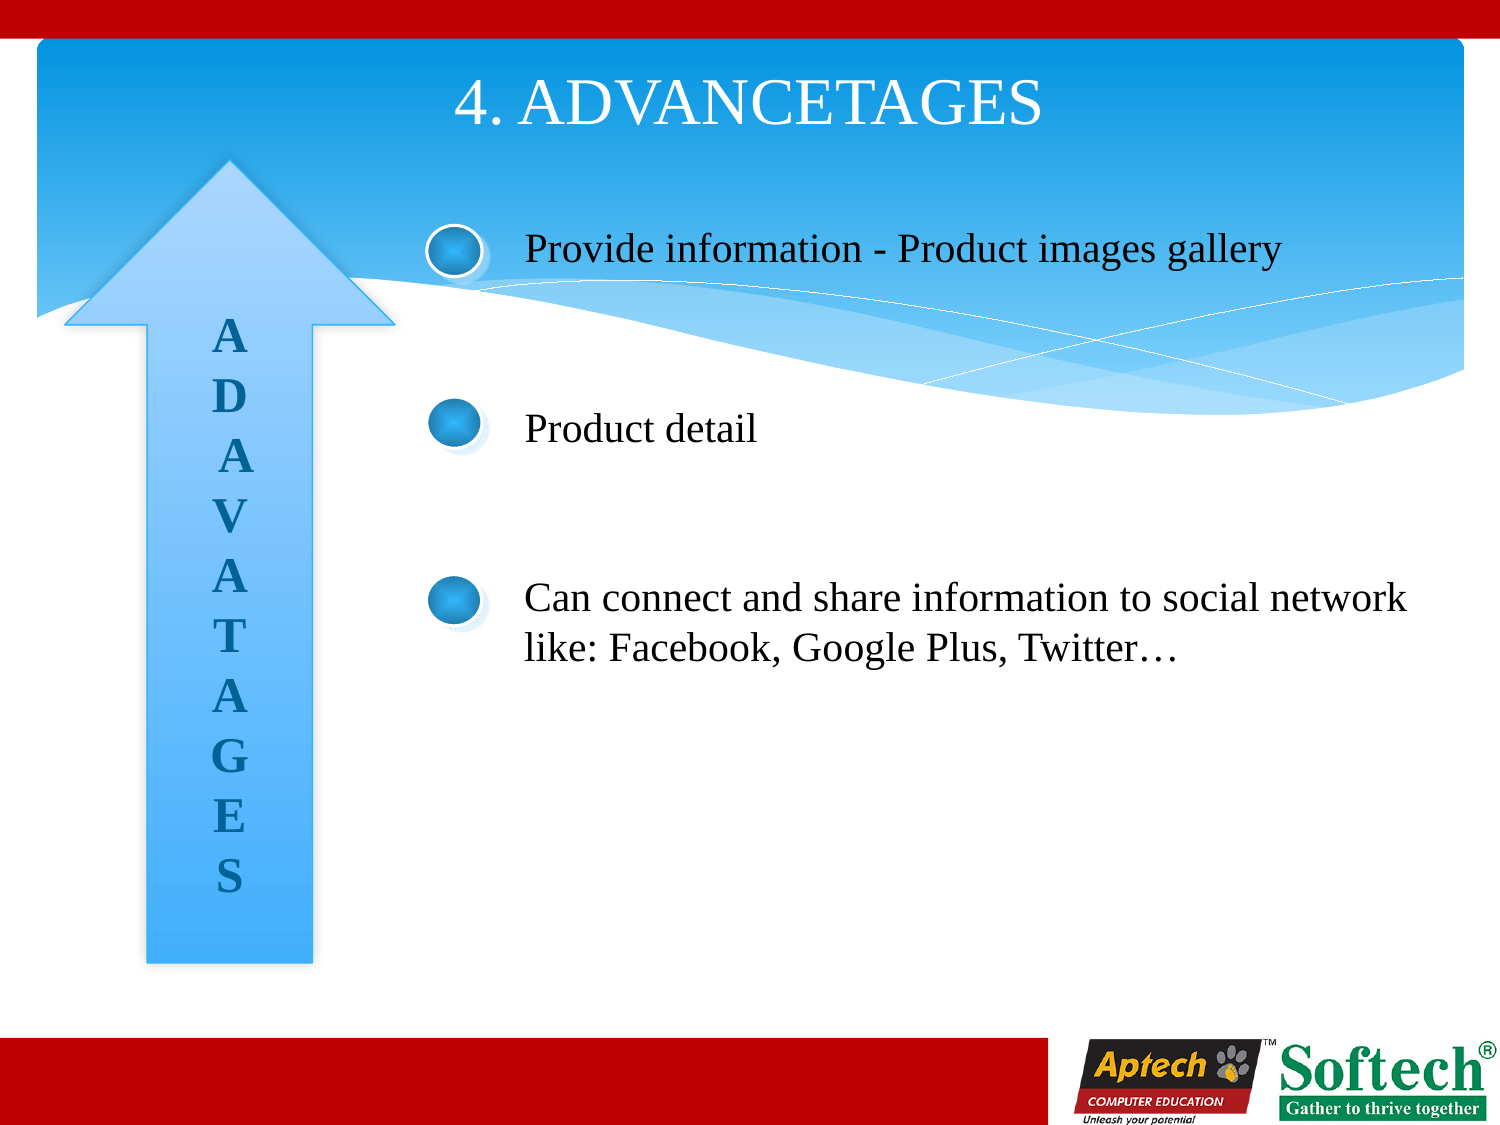

# 4. ADVANCETAGES
A
D
 A
V
A
T
A
G
E
S
Provide information - Product images gallery

Product detail

Can connect and share information to social network like: Facebook, Google Plus, Twitter…